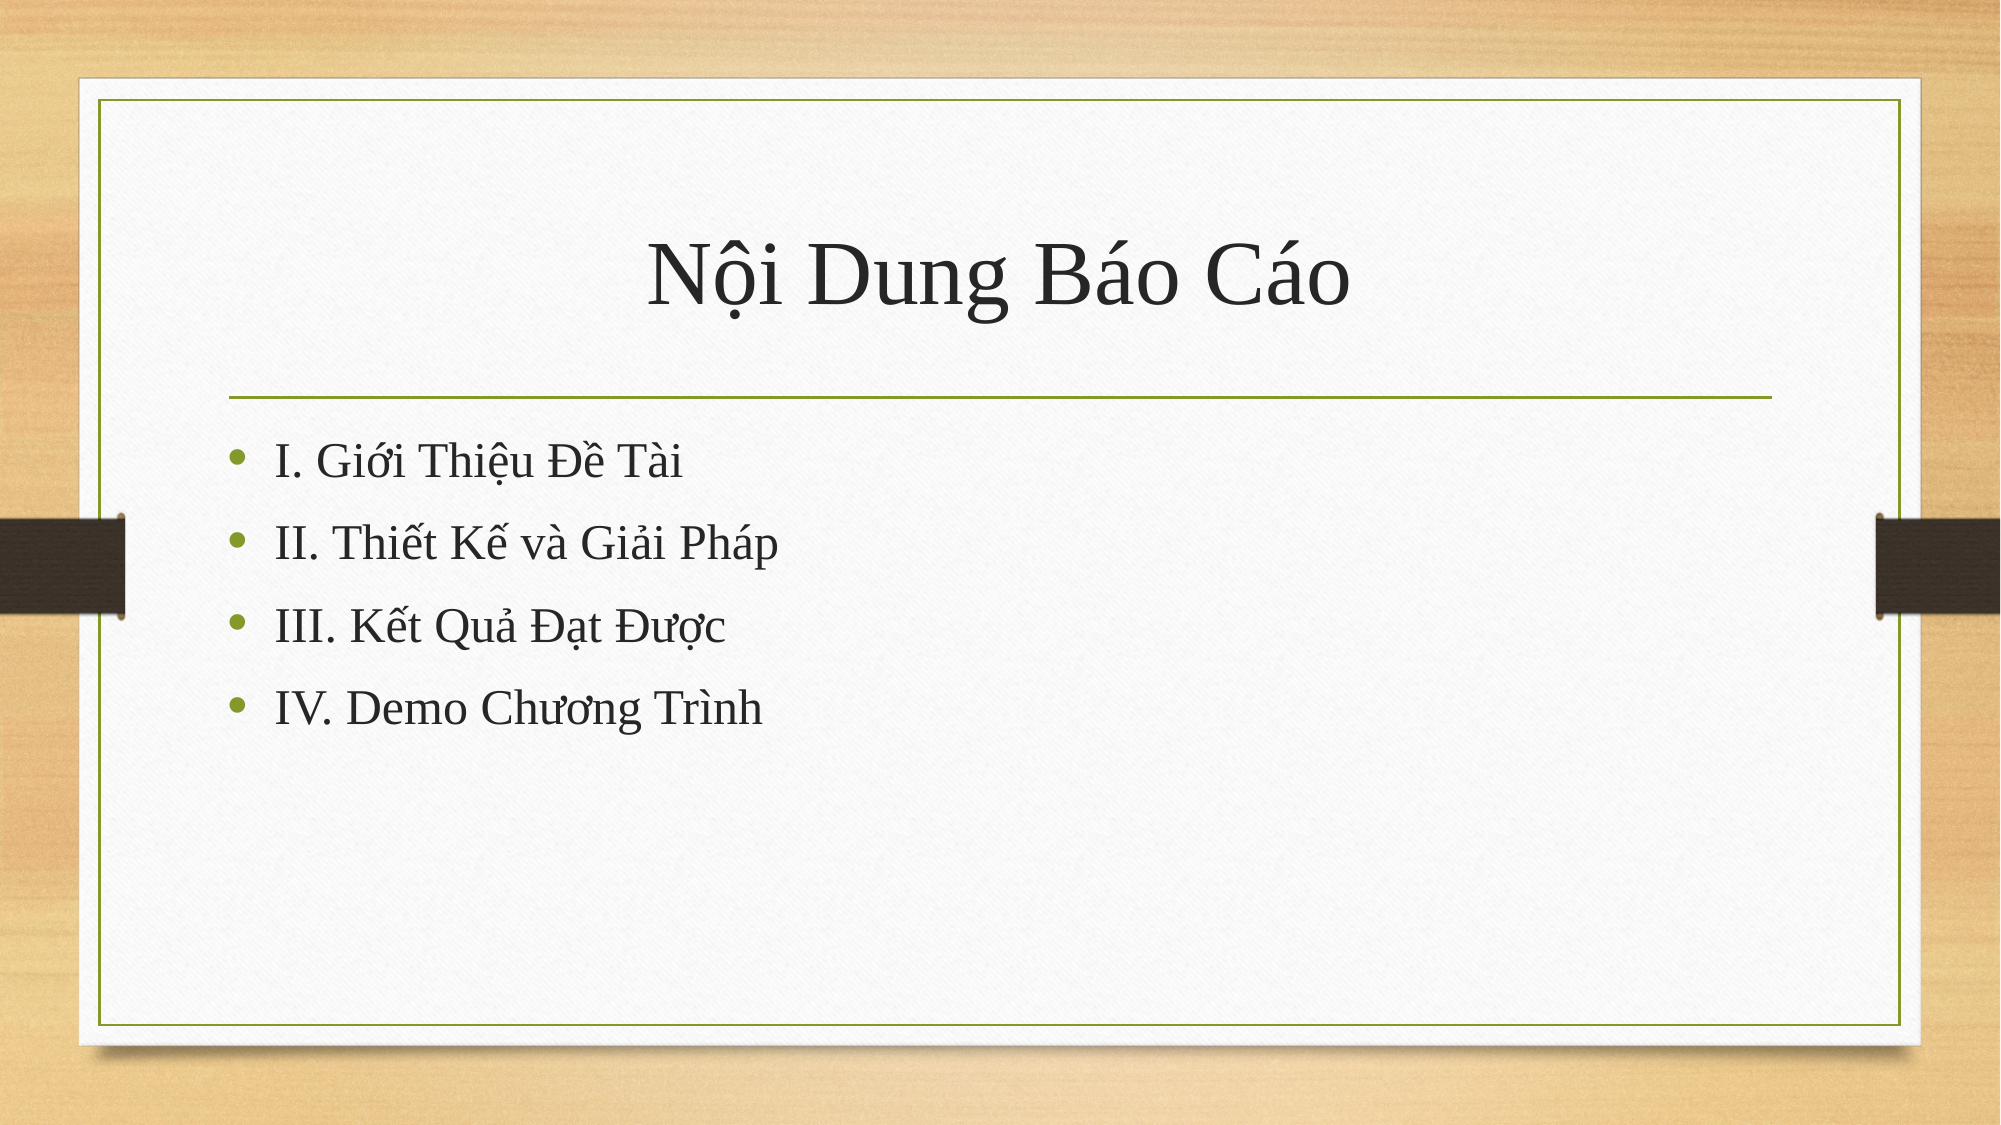

# Nội Dung Báo Cáo
I. Giới Thiệu Đề Tài
II. Thiết Kế và Giải Pháp
III. Kết Quả Đạt Được
IV. Demo Chương Trình